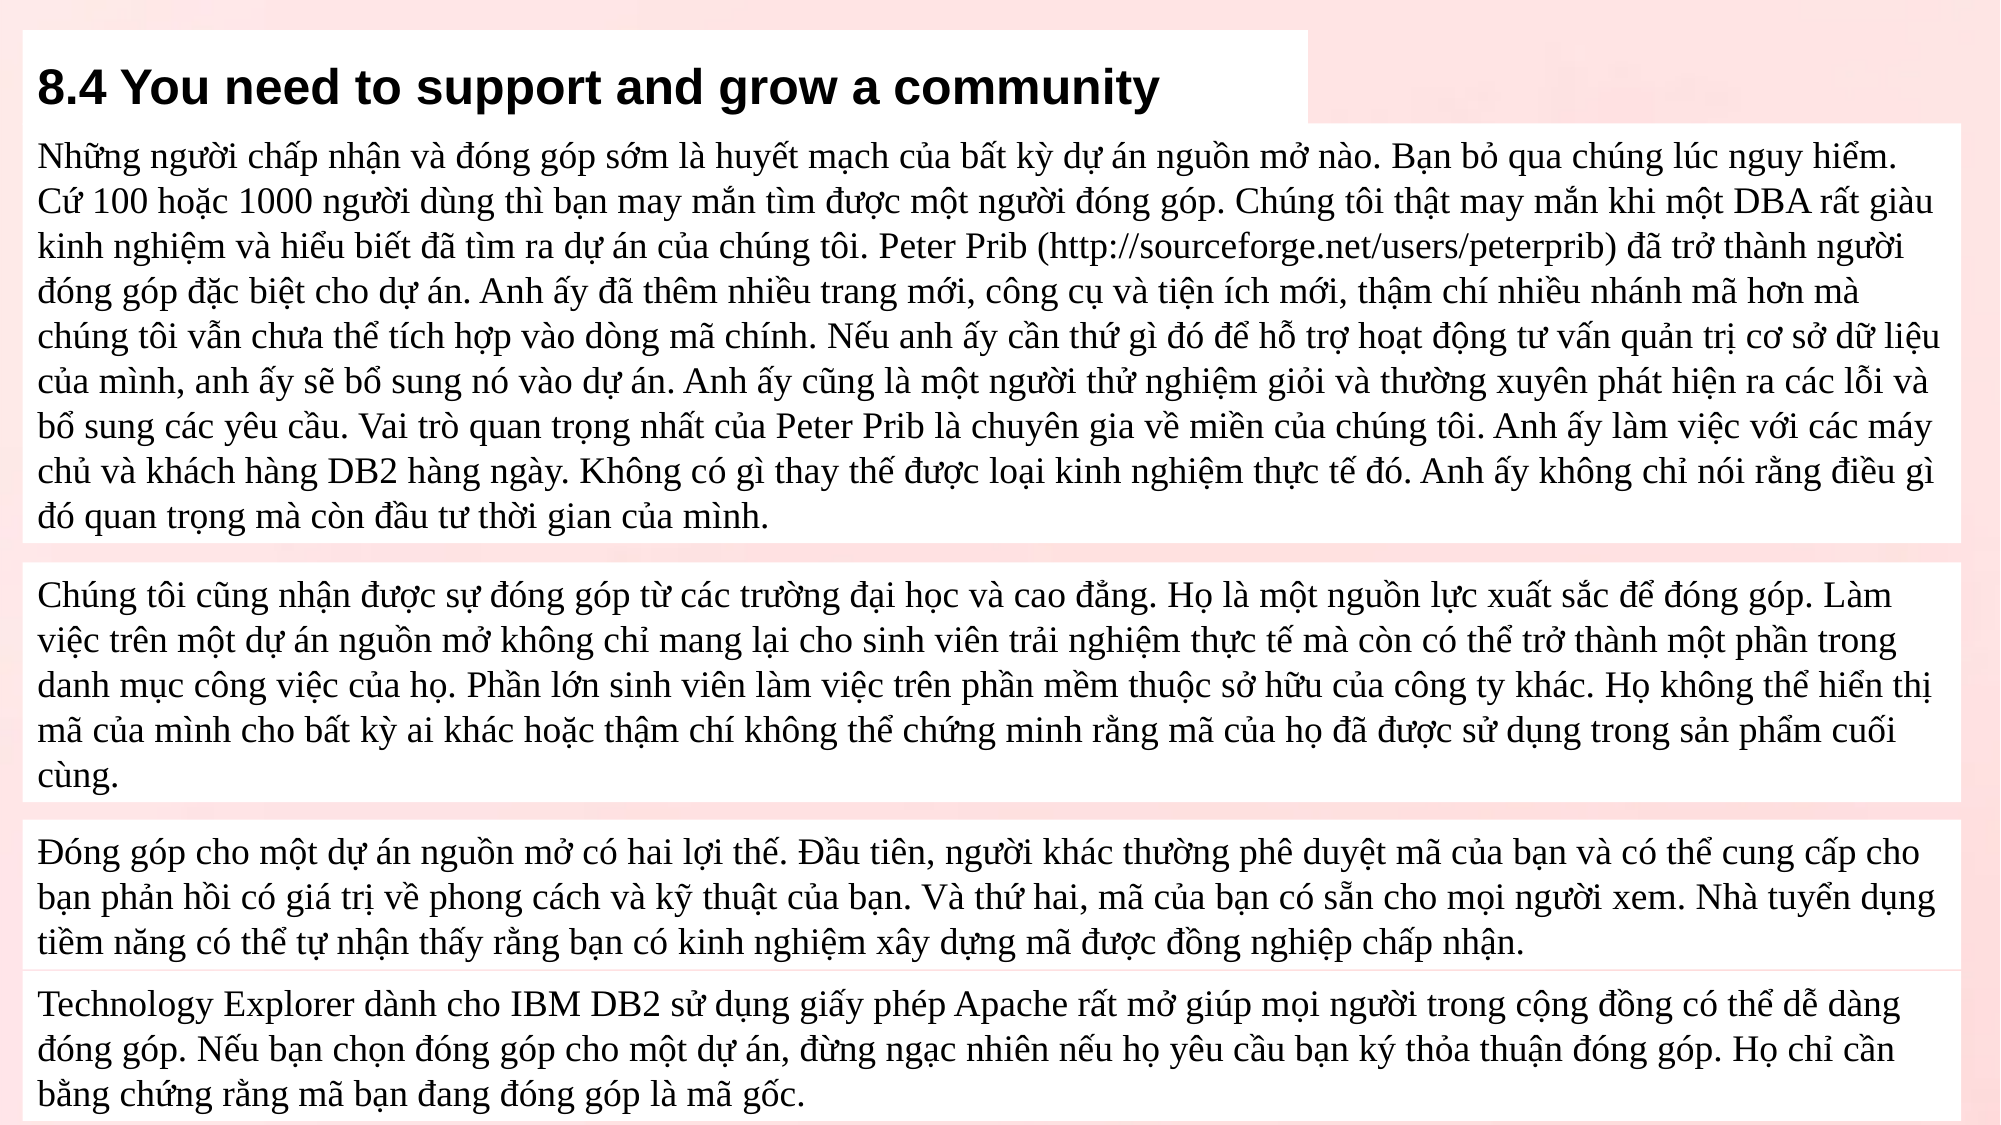

8.4 You need to support and grow a community
Những người chấp nhận và đóng góp sớm là huyết mạch của bất kỳ dự án nguồn mở nào. Bạn bỏ qua chúng lúc nguy hiểm. Cứ 100 hoặc 1000 người dùng thì bạn may mắn tìm được một người đóng góp. Chúng tôi thật may mắn khi một DBA rất giàu kinh nghiệm và hiểu biết đã tìm ra dự án của chúng tôi. Peter Prib (http://sourceforge.net/users/peterprib) đã trở thành người đóng góp đặc biệt cho dự án. Anh ấy đã thêm nhiều trang mới, công cụ và tiện ích mới, thậm chí nhiều nhánh mã hơn mà chúng tôi vẫn chưa thể tích hợp vào dòng mã chính. Nếu anh ấy cần thứ gì đó để hỗ trợ hoạt động tư vấn quản trị cơ sở dữ liệu của mình, anh ấy sẽ bổ sung nó vào dự án. Anh ấy cũng là một người thử nghiệm giỏi và thường xuyên phát hiện ra các lỗi và bổ sung các yêu cầu. Vai trò quan trọng nhất của Peter Prib là chuyên gia về miền của chúng tôi. Anh ấy làm việc với các máy chủ và khách hàng DB2 hàng ngày. Không có gì thay thế được loại kinh nghiệm thực tế đó. Anh ấy không chỉ nói rằng điều gì đó quan trọng mà còn đầu tư thời gian của mình.
Chúng tôi cũng nhận được sự đóng góp từ các trường đại học và cao đẳng. Họ là một nguồn lực xuất sắc để đóng góp. Làm việc trên một dự án nguồn mở không chỉ mang lại cho sinh viên trải nghiệm thực tế mà còn có thể trở thành một phần trong danh mục công việc của họ. Phần lớn sinh viên làm việc trên phần mềm thuộc sở hữu của công ty khác. Họ không thể hiển thị mã của mình cho bất kỳ ai khác hoặc thậm chí không thể chứng minh rằng mã của họ đã được sử dụng trong sản phẩm cuối cùng.
Đóng góp cho một dự án nguồn mở có hai lợi thế. Đầu tiên, người khác thường phê duyệt mã của bạn và có thể cung cấp cho bạn phản hồi có giá trị về phong cách và kỹ thuật của bạn. Và thứ hai, mã của bạn có sẵn cho mọi người xem. Nhà tuyển dụng tiềm năng có thể tự nhận thấy rằng bạn có kinh nghiệm xây dựng mã được đồng nghiệp chấp nhận.
Technology Explorer dành cho IBM DB2 sử dụng giấy phép Apache rất mở giúp mọi người trong cộng đồng có thể dễ dàng đóng góp. Nếu bạn chọn đóng góp cho một dự án, đừng ngạc nhiên nếu họ yêu cầu bạn ký thỏa thuận đóng góp. Họ chỉ cần bằng chứng rằng mã bạn đang đóng góp là mã gốc.